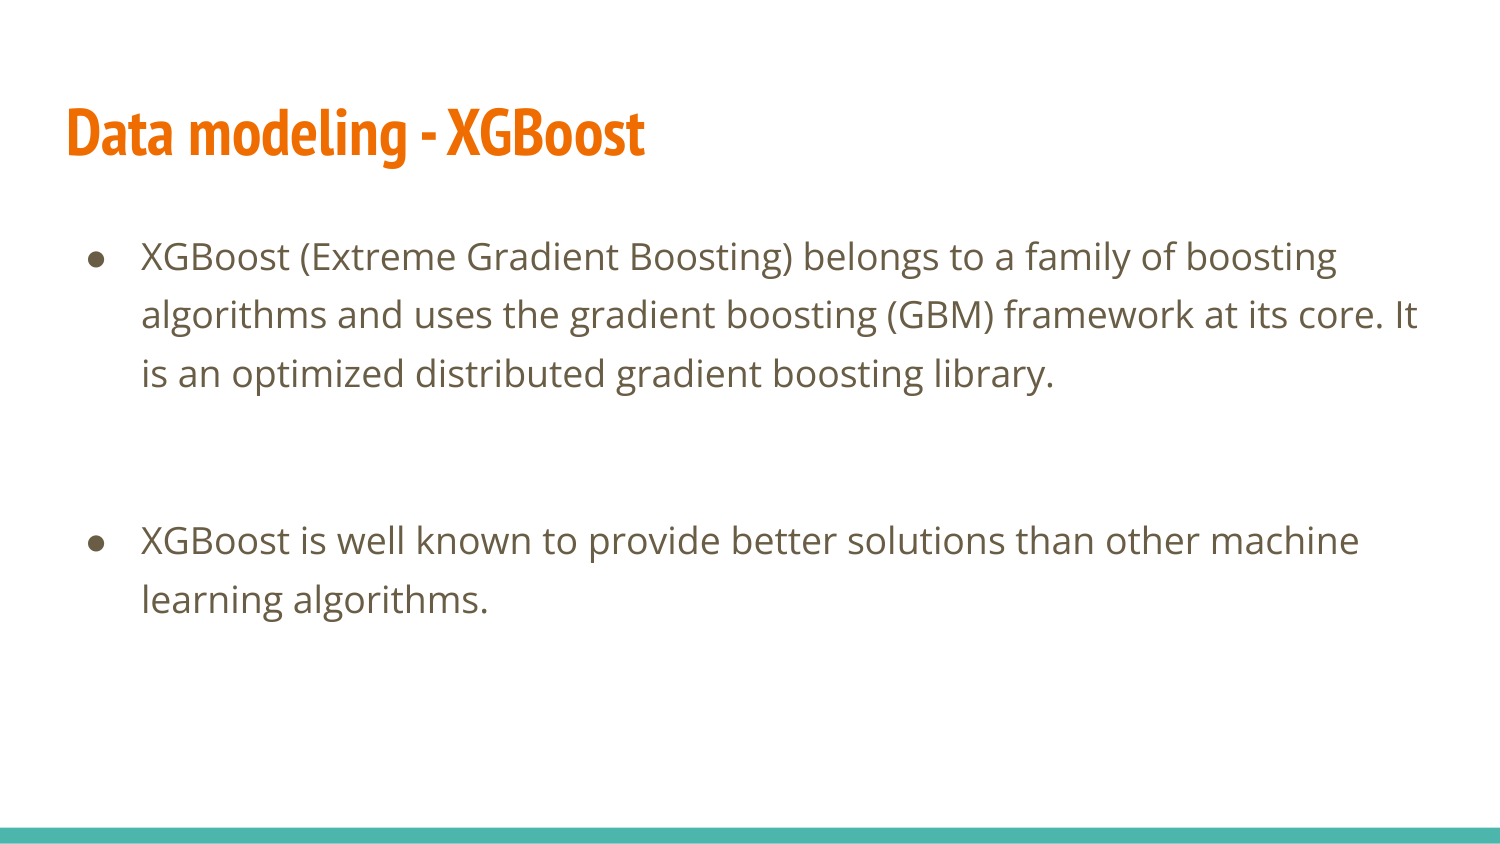

# Data modeling - XGBoost
XGBoost (Extreme Gradient Boosting) belongs to a family of boosting algorithms and uses the gradient boosting (GBM) framework at its core. It is an optimized distributed gradient boosting library.

XGBoost is well known to provide better solutions than other machine learning algorithms.